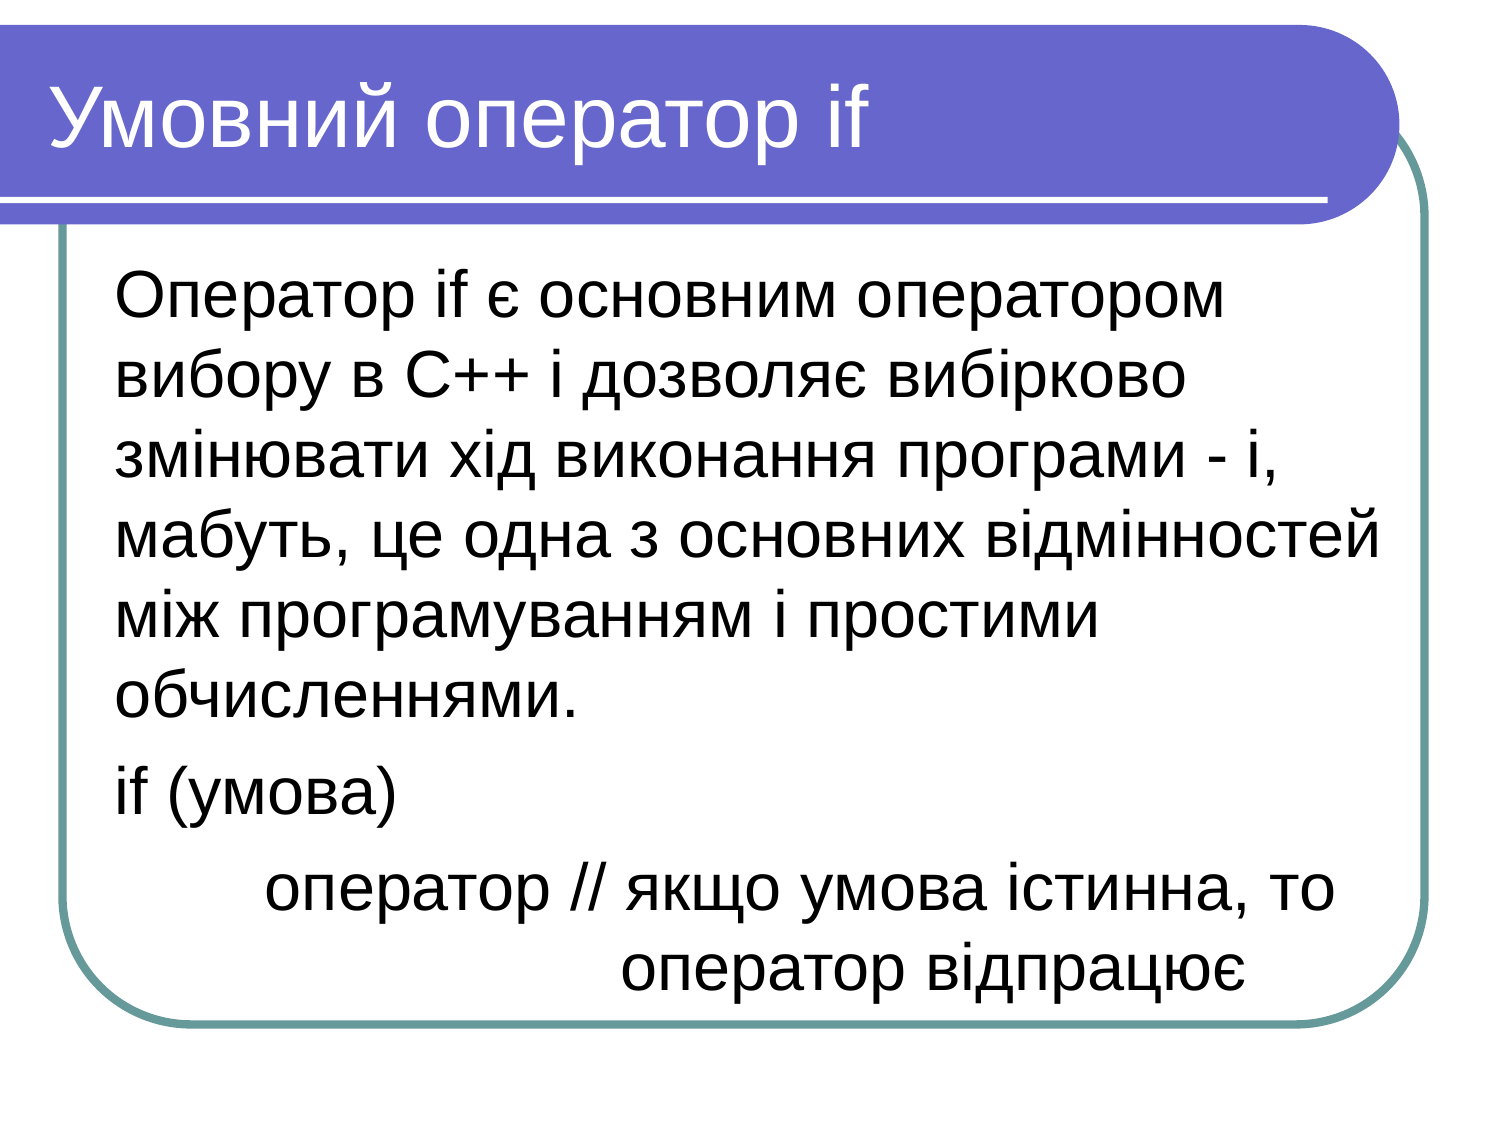

# Умовний оператор if
Оператор if є основним оператором вибору в C++ і дозволяє вибірково змінювати хід виконання програми - і, мабуть, це одна з основних відмінностей між програмуванням і простими обчисленнями.
if (умова)
	оператор // якщо умова істинна, то 			   оператор відпрацює